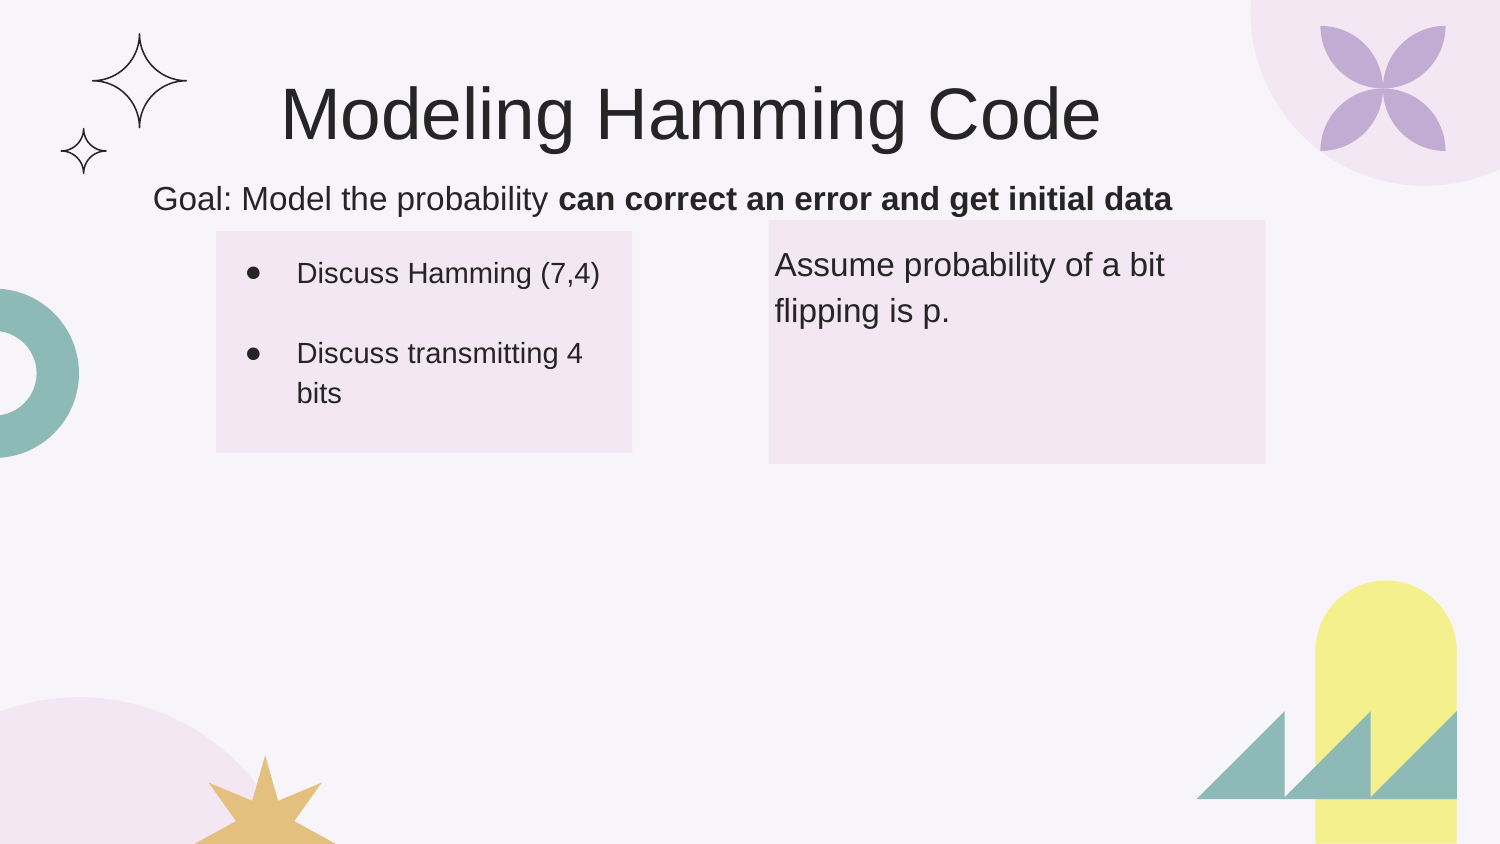

# Modeling Hamming Code
Goal: Model the probability can correct an error and get initial data
Assume probability of a bit flipping is p.
Discuss Hamming (7,4)

Discuss transmitting 4 bits